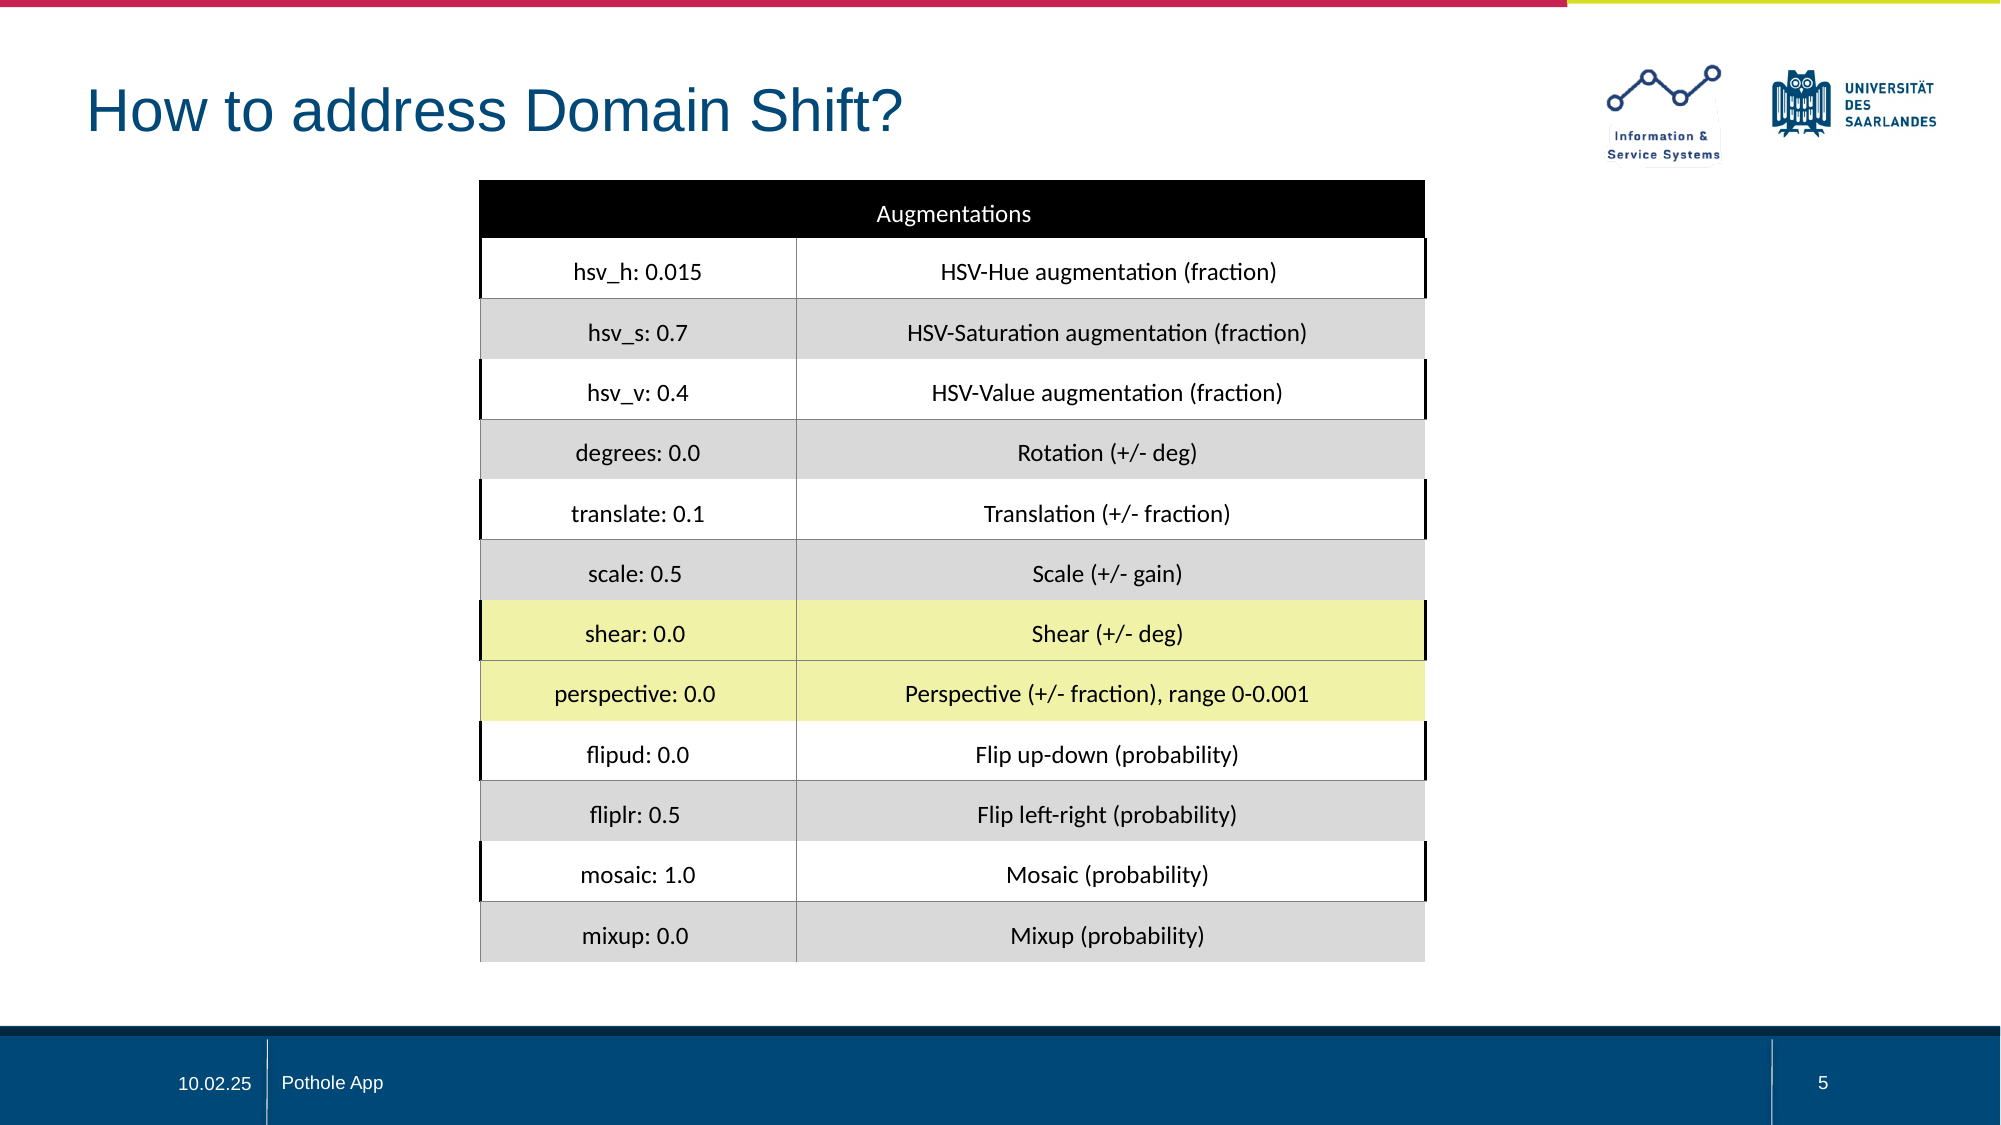

How to address Domain Shift?
| Augmentations |  |
| --- | --- |
| hsv\_h: 0.015 | HSV-Hue augmentation (fraction) |
| hsv\_s: 0.7 | HSV-Saturation augmentation (fraction) |
| hsv\_v: 0.4 | HSV-Value augmentation (fraction) |
| degrees: 0.0 | Rotation (+/- deg) |
| translate: 0.1 | Translation (+/- fraction) |
| scale: 0.5 | Scale (+/- gain) |
| shear: 0.0 | Shear (+/- deg) |
| perspective: 0.0 | Perspective (+/- fraction), range 0-0.001 |
| flipud: 0.0 | Flip up-down (probability) |
| fliplr: 0.5 | Flip left-right (probability) |
| mosaic: 1.0 | Mosaic (probability) |
| mixup: 0.0 | Mixup (probability) |

Pothole App
5
10.02.25